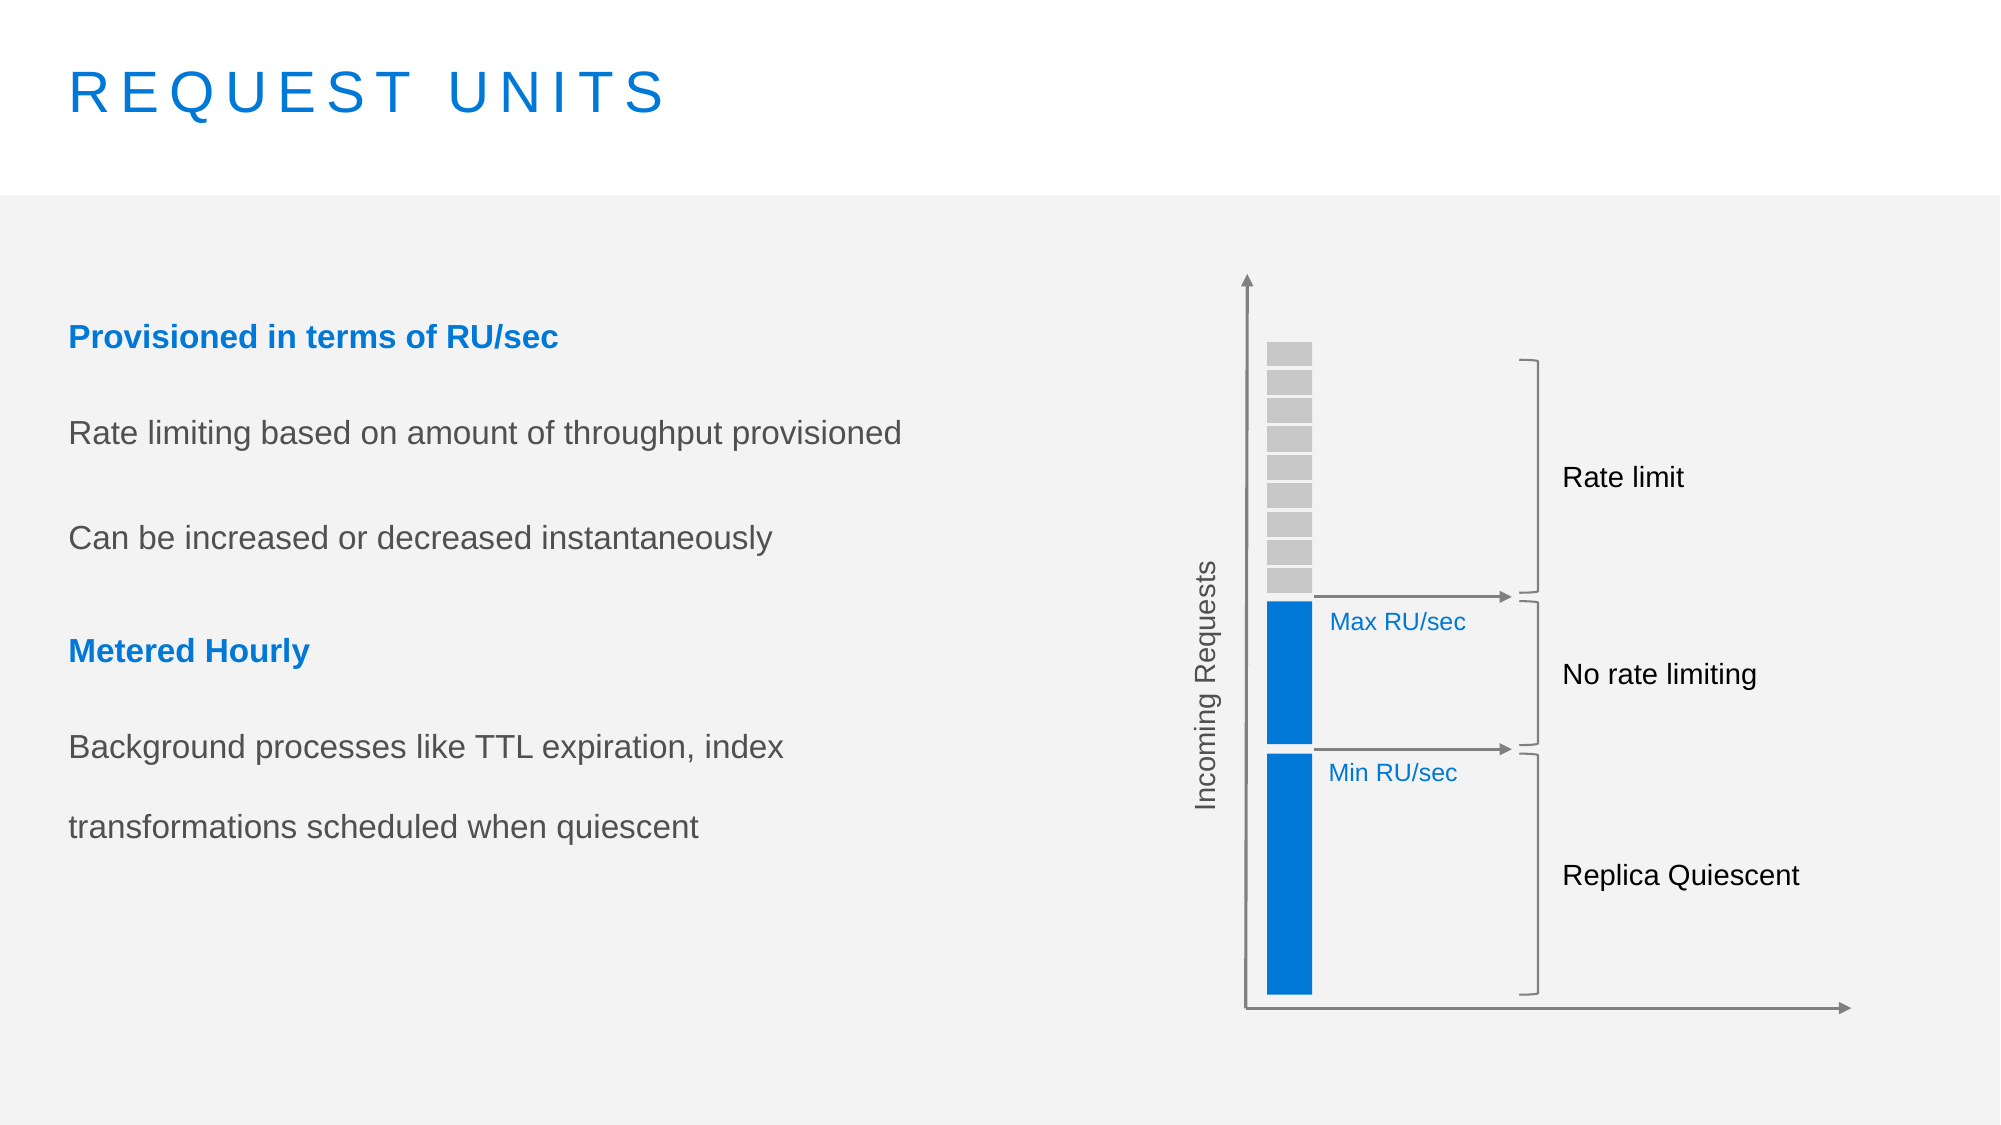

# Request Units
Provisioned in terms of RU/sec
Rate limiting based on amount of throughput provisioned
Can be increased or decreased instantaneously
Metered Hourly
Background processes like TTL expiration, index transformations scheduled when quiescent

Rate limit
Max RU/sec

No rate limiting
Incoming Requests
Min RU/sec

Replica Quiescent